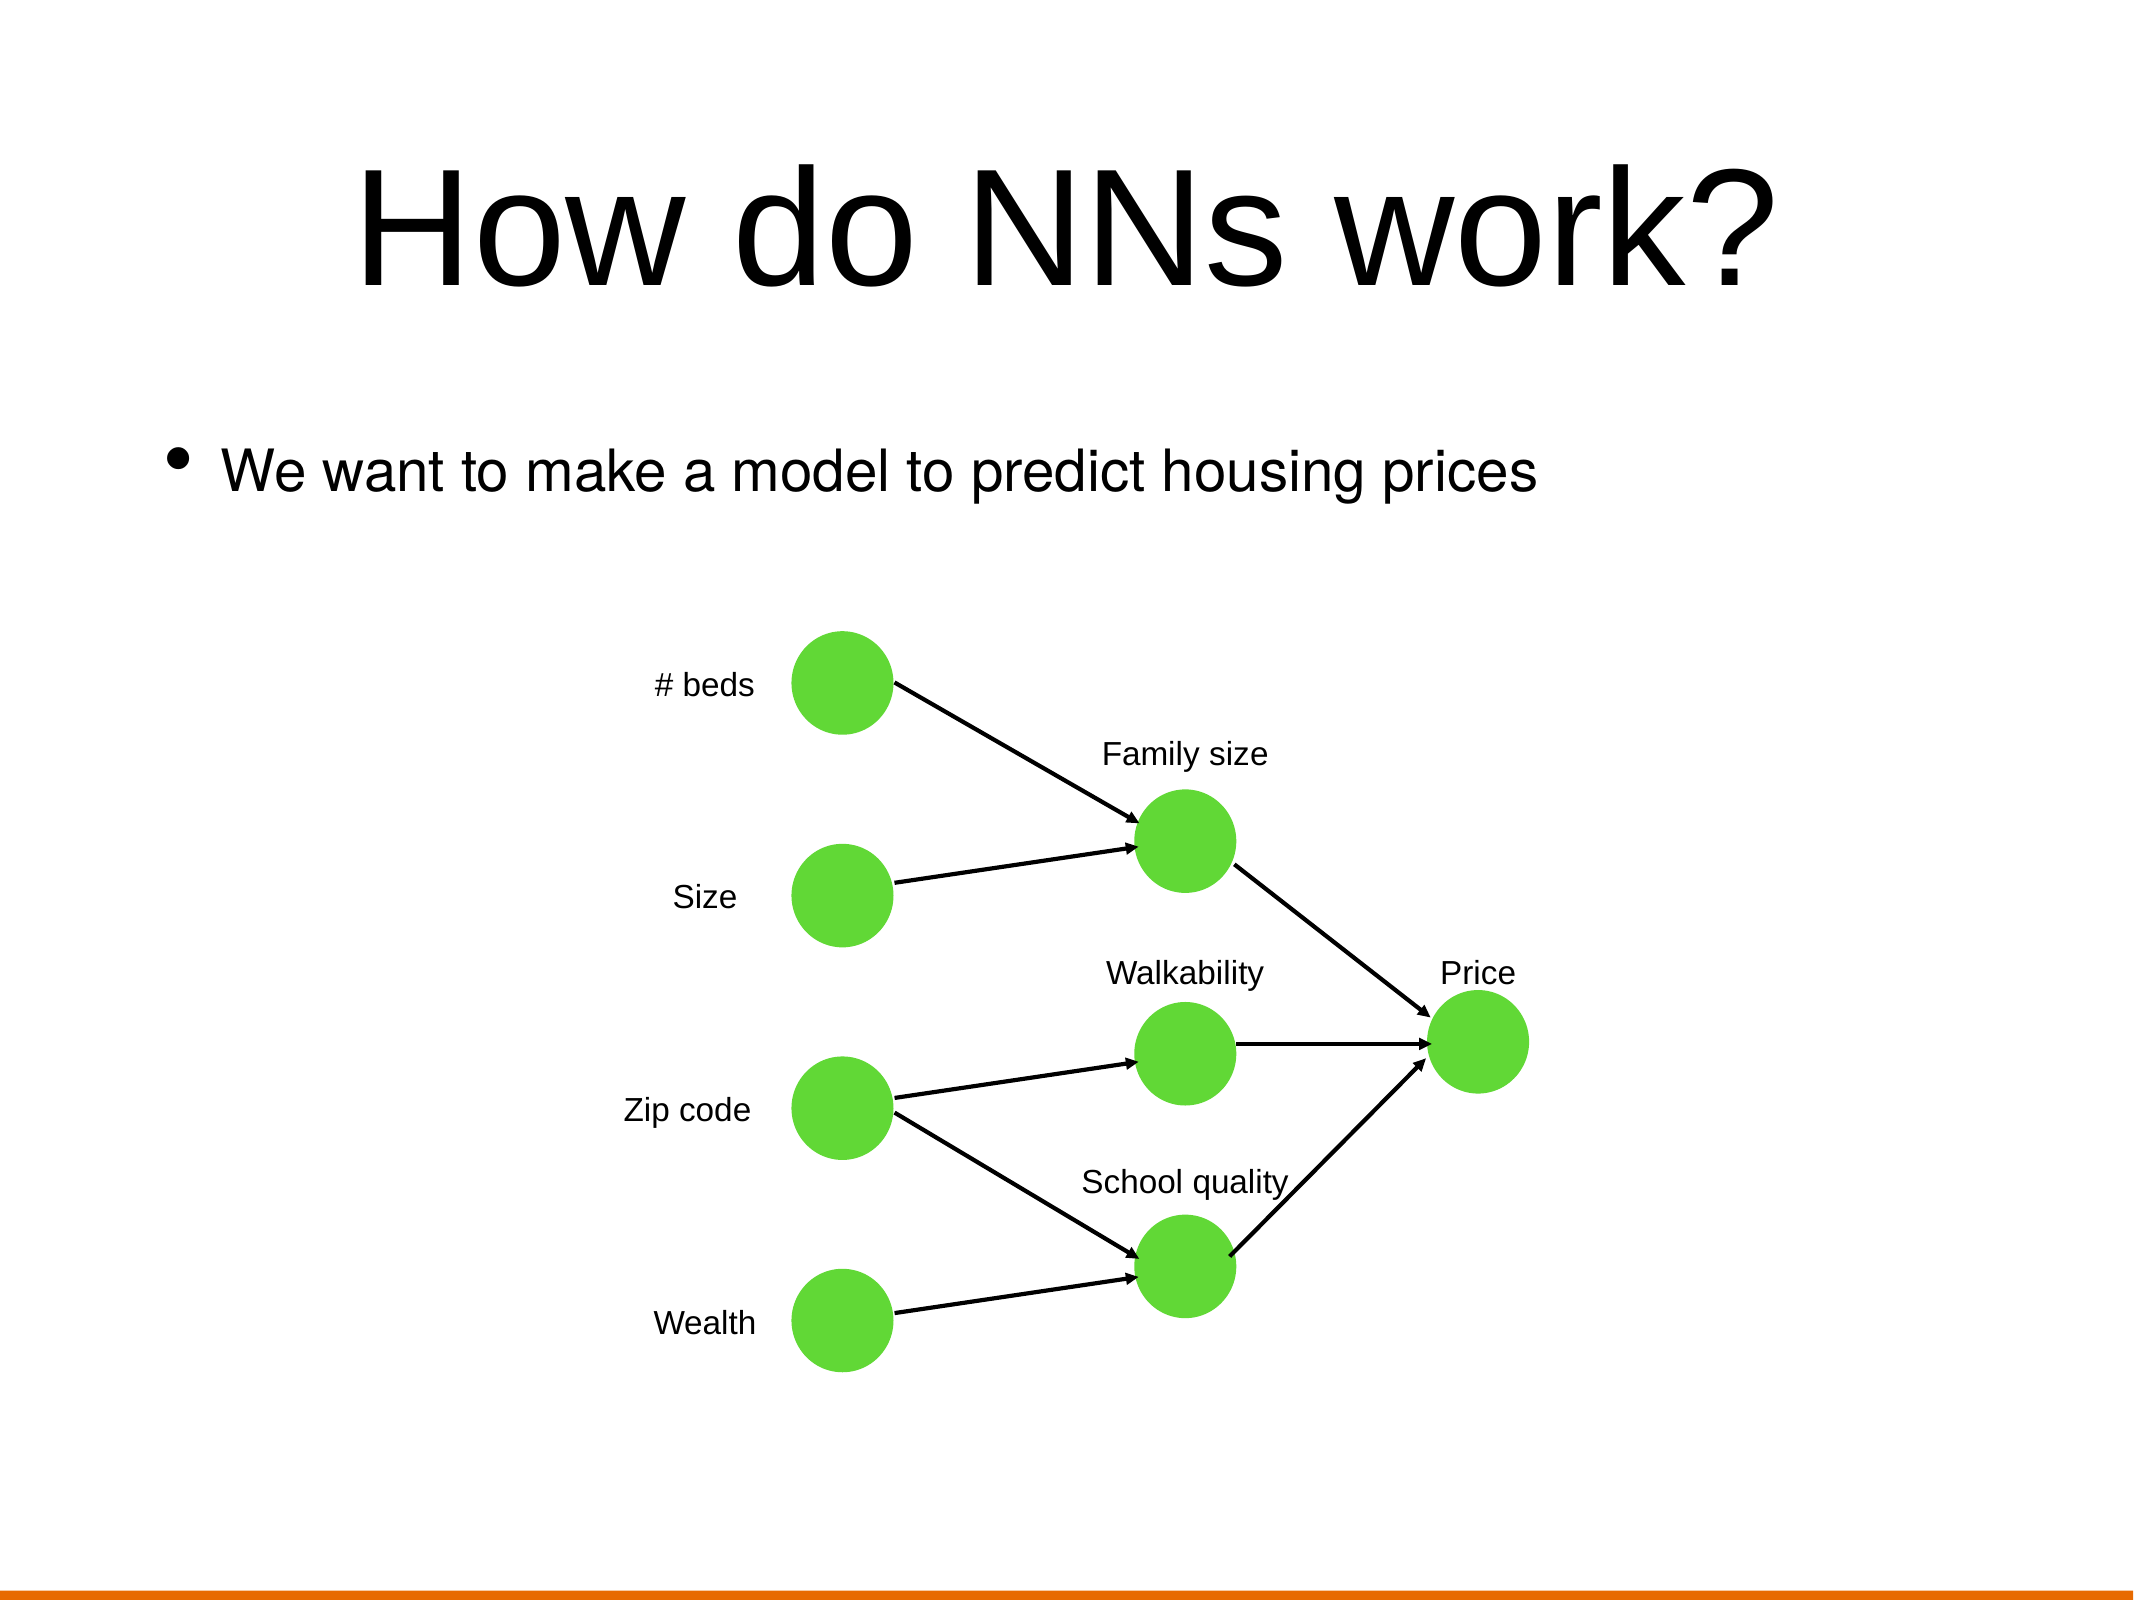

# How do NNs work?
We want to make a model to predict housing prices

# beds

Family size

Size

Walkability
Price

Zip code

School quality

Wealth